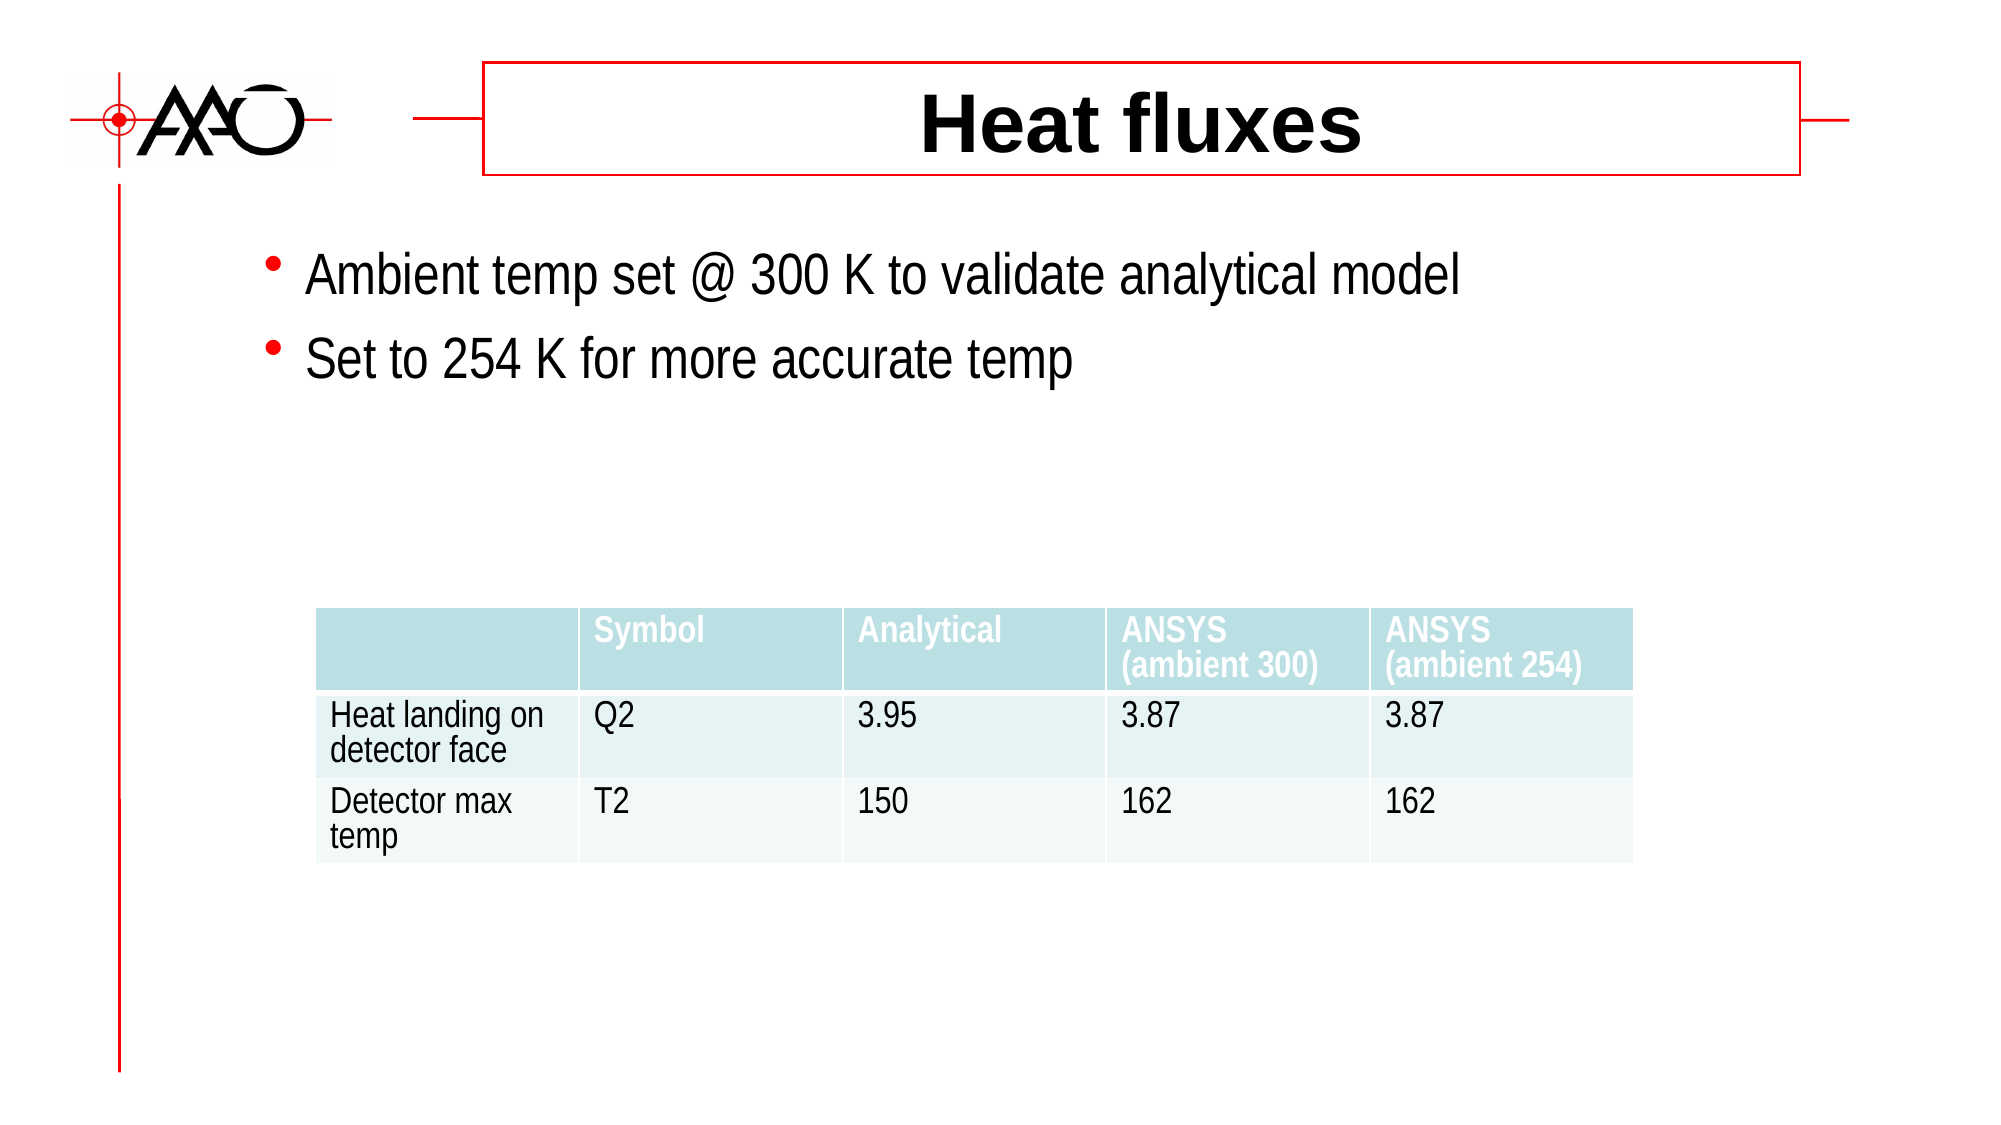

# Heat fluxes
Ambient temp set @ 300 K to validate analytical model
Set to 254 K for more accurate temp

|  | Symbol | Analytical | ANSYS (ambient 300) | ANSYS (ambient 254) |
| --- | --- | --- | --- | --- |
| Heat landing on detector face | Q2 | 3.95 | 3.87 | 3.87 |
| Detector max temp | T2 | 150 | 162 | 162 |